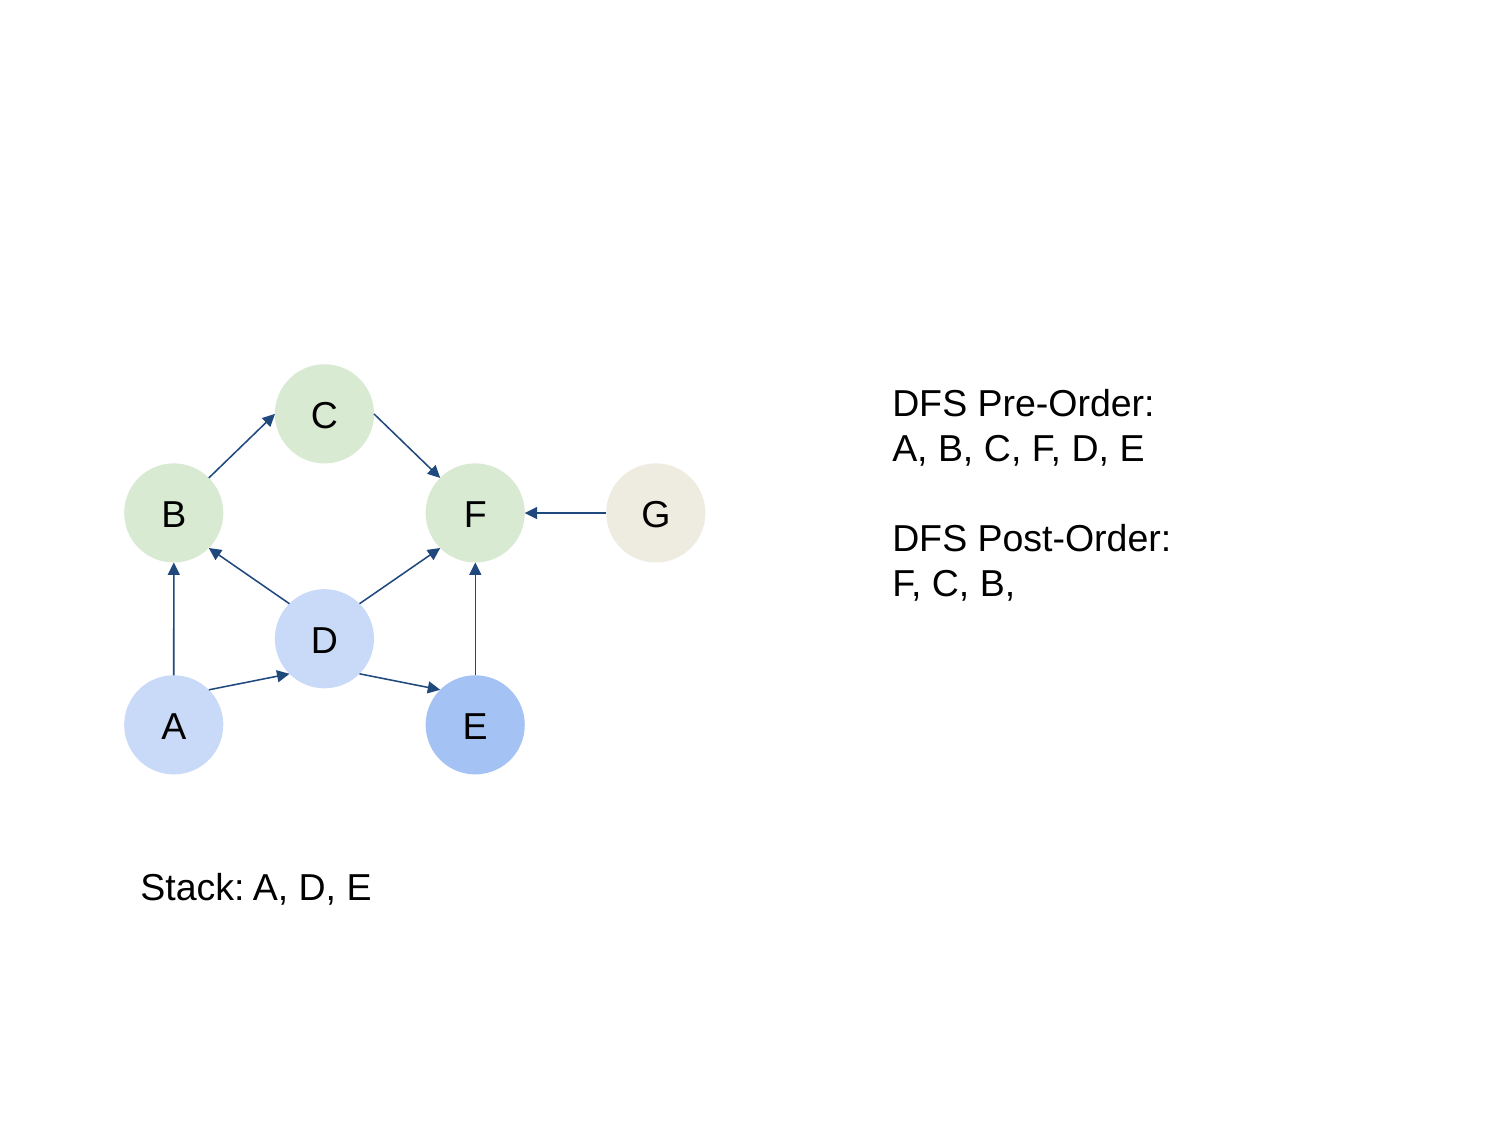

#
C
DFS Pre-Order:
A, B, C, F, D, E

DFS Post-Order:
F, C, B,
B
F
G
D
A
E
Stack: A, D, E